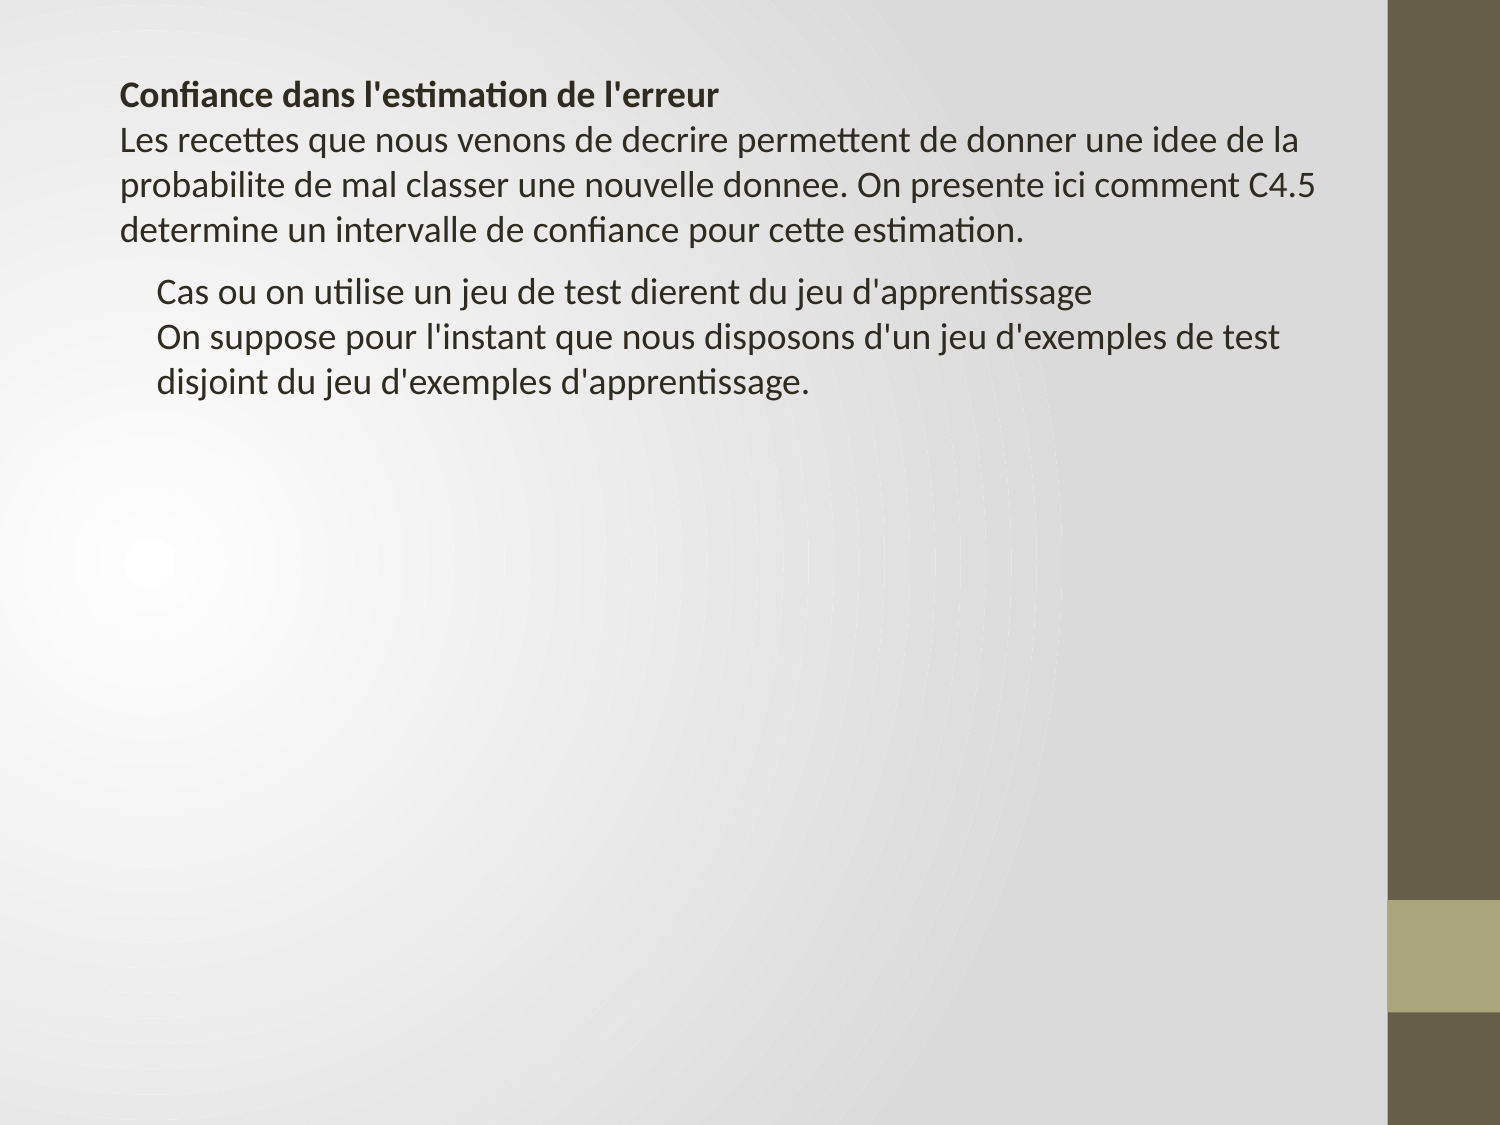

Confiance dans l'estimation de l'erreur
Les recettes que nous venons de decrire permettent de donner une idee de la
probabilite de mal classer une nouvelle donnee. On presente ici comment C4.5
determine un intervalle de confiance pour cette estimation.
Cas ou on utilise un jeu de test dierent du jeu d'apprentissage
On suppose pour l'instant que nous disposons d'un jeu d'exemples de test
disjoint du jeu d'exemples d'apprentissage.